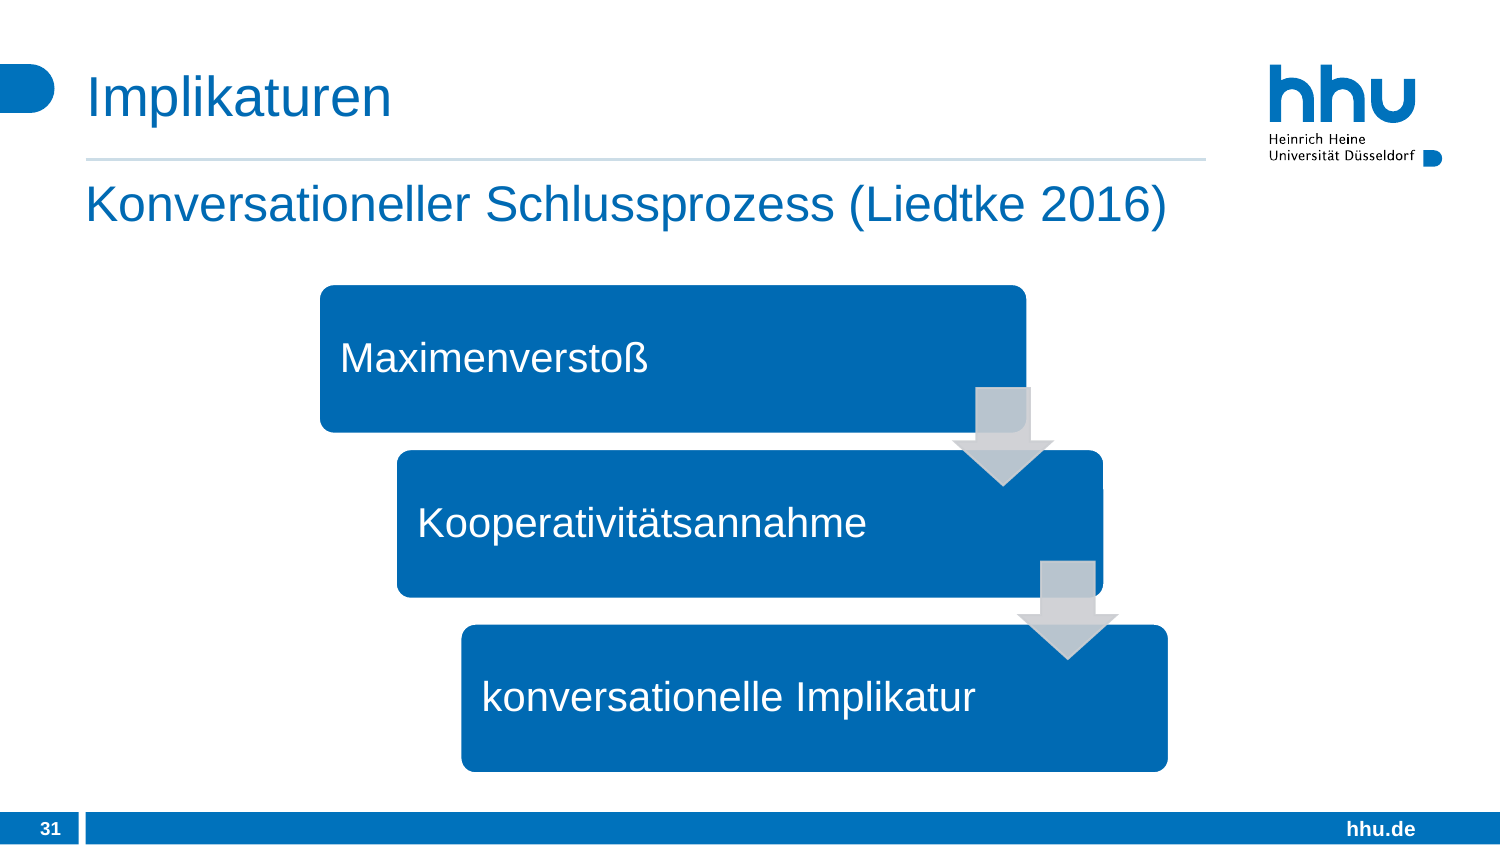

# Implikaturen
Konversationeller Schlussprozess (Liedtke 2016)
Maximenverstoß
Kooperativitätsannahme
konversationelle Implikatur

31